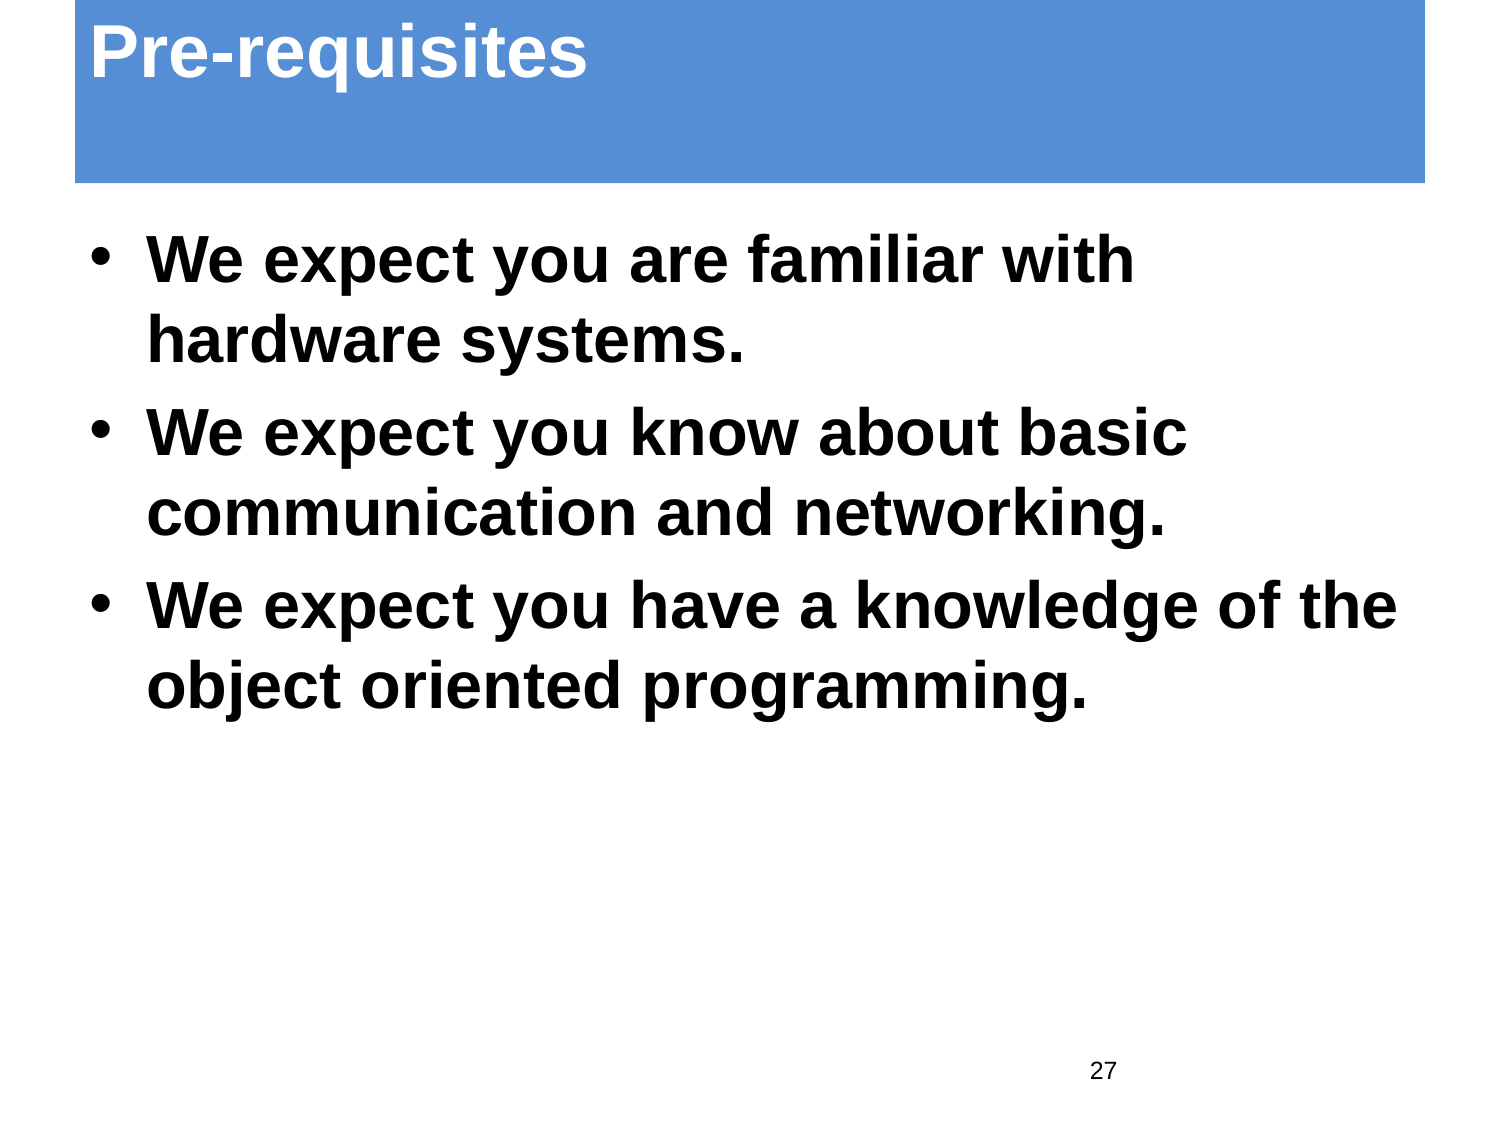

# Pre-requisites
We expect you are familiar with hardware systems.
We expect you know about basic communication and networking.
We expect you have a knowledge of the object oriented programming.

27